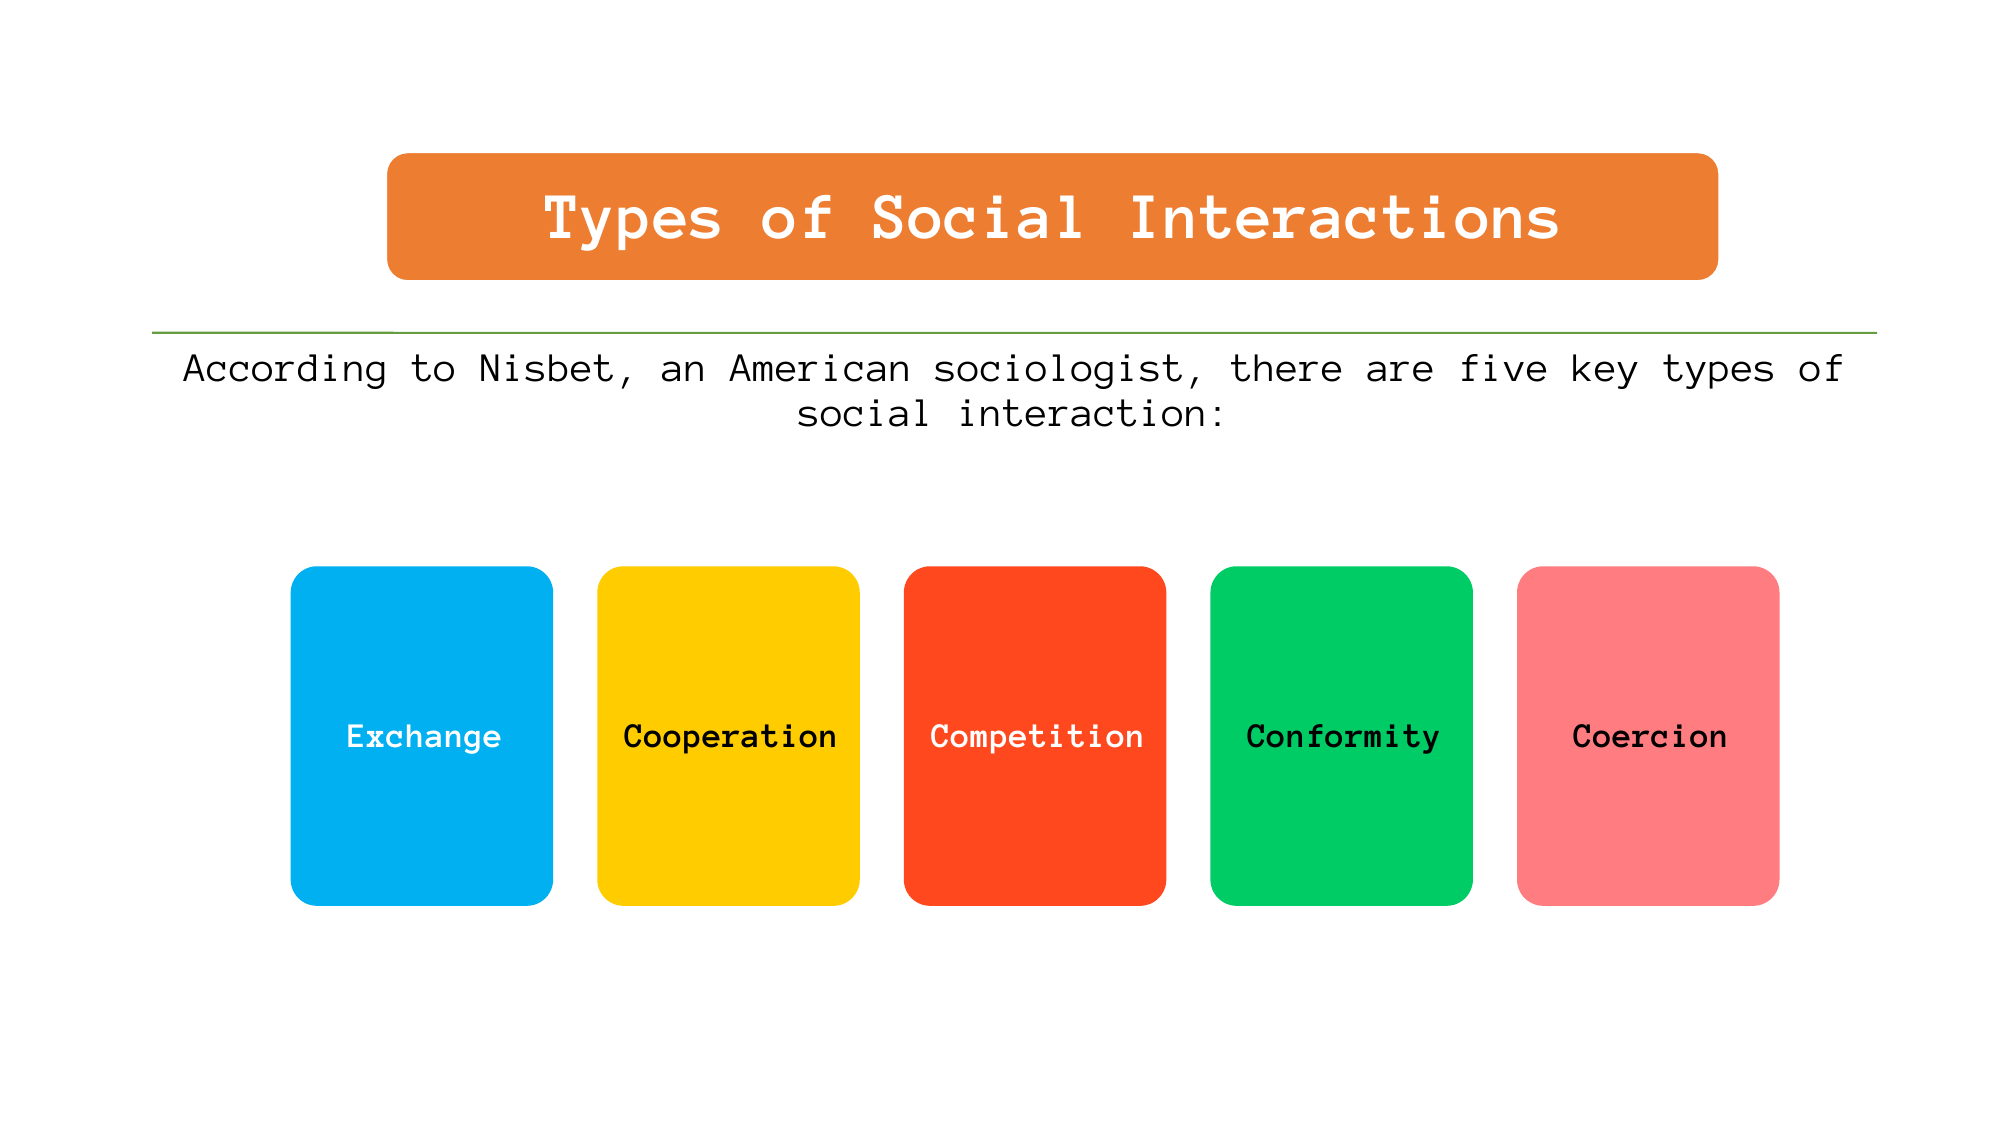

Types of Social Interactions
According to Nisbet, an American sociologist, there are five key types of social interaction:
Exchange
Cooperation
Competition
Conformity
Coercion